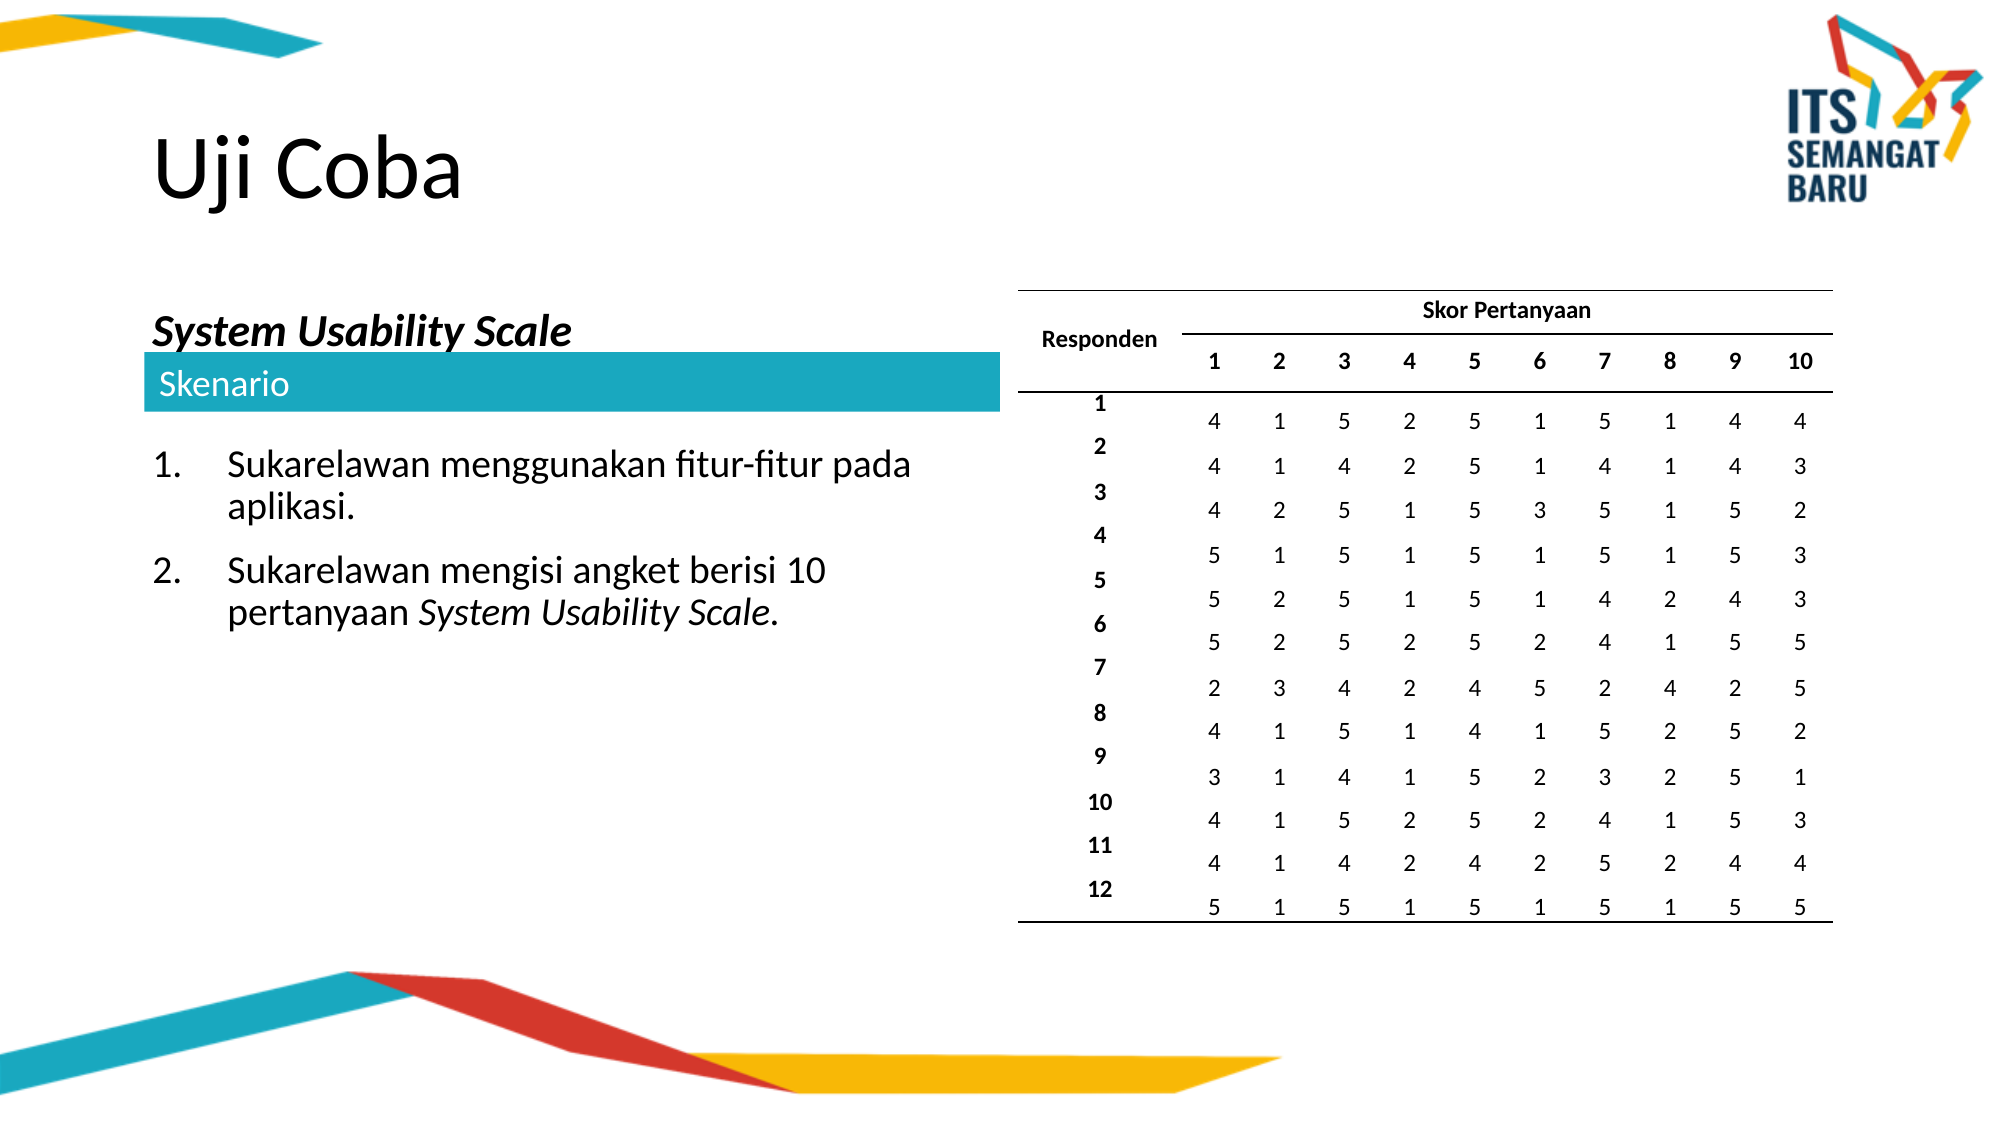

# Uji Coba
| Responden | Skor Pertanyaan |  |  |  |  |  |  |  |  |  |
| --- | --- | --- | --- | --- | --- | --- | --- | --- | --- | --- |
|  | 1 | 2 | 3 | 4 | 5 | 6 | 7 | 8 | 9 | 10 |
| 1 | 4 | 1 | 5 | 2 | 5 | 1 | 5 | 1 | 4 | 4 |
| 2 | 4 | 1 | 4 | 2 | 5 | 1 | 4 | 1 | 4 | 3 |
| 3 | 4 | 2 | 5 | 1 | 5 | 3 | 5 | 1 | 5 | 2 |
| 4 | 5 | 1 | 5 | 1 | 5 | 1 | 5 | 1 | 5 | 3 |
| 5 | 5 | 2 | 5 | 1 | 5 | 1 | 4 | 2 | 4 | 3 |
| 6 | 5 | 2 | 5 | 2 | 5 | 2 | 4 | 1 | 5 | 5 |
| 7 | 2 | 3 | 4 | 2 | 4 | 5 | 2 | 4 | 2 | 5 |
| 8 | 4 | 1 | 5 | 1 | 4 | 1 | 5 | 2 | 5 | 2 |
| 9 | 3 | 1 | 4 | 1 | 5 | 2 | 3 | 2 | 5 | 1 |
| 10 | 4 | 1 | 5 | 2 | 5 | 2 | 4 | 1 | 5 | 3 |
| 11 | 4 | 1 | 4 | 2 | 4 | 2 | 5 | 2 | 4 | 4 |
| 12 | 5 | 1 | 5 | 1 | 5 | 1 | 5 | 1 | 5 | 5 |
System Usability Scale

Sukarelawan menggunakan fitur-fitur pada aplikasi.
Sukarelawan mengisi angket berisi 10 pertanyaan System Usability Scale.

Skenario